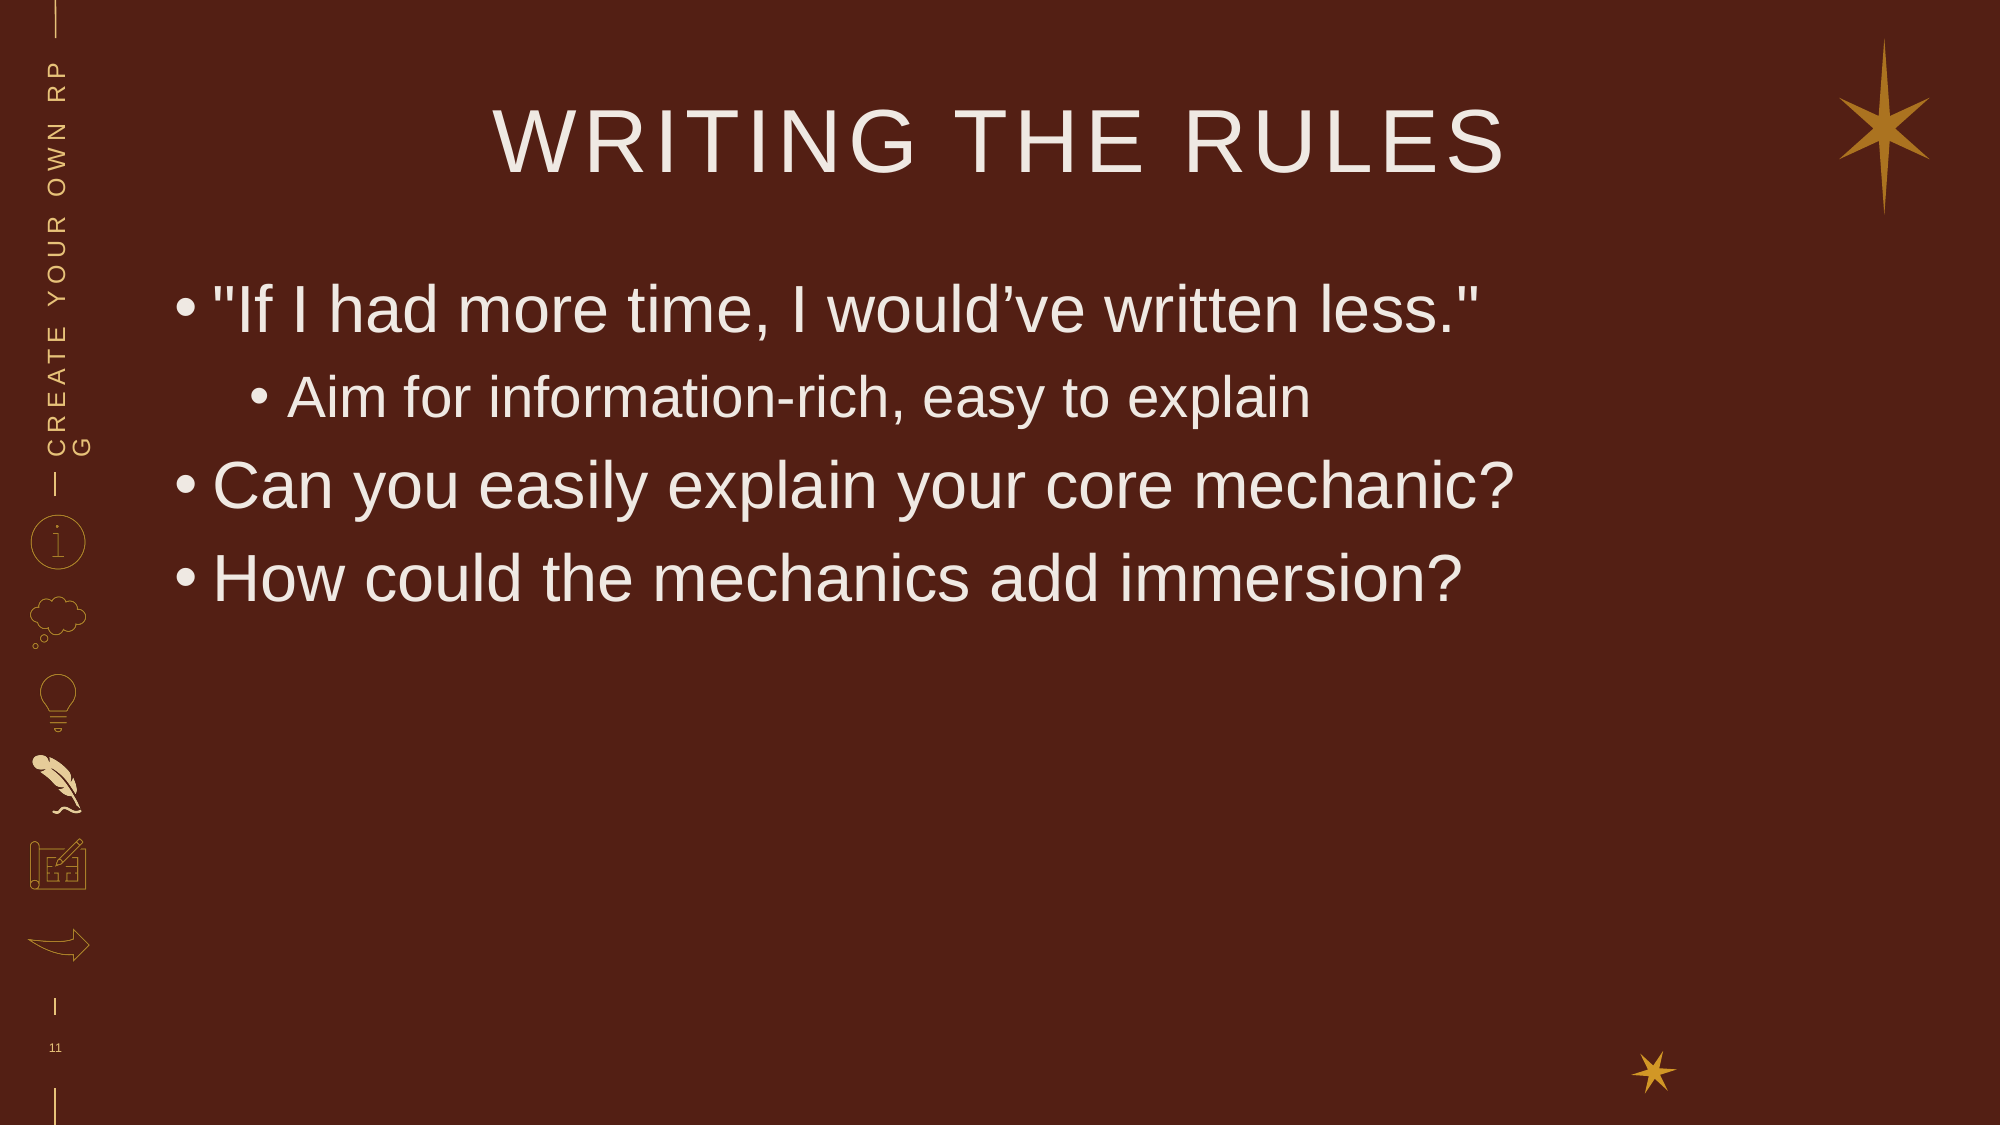

# WRITING THE RULES
CREATE YOUR OWN RPG
"If I had more time, I would’ve written less."
Aim for information-rich, easy to explain
Can you easily explain your core mechanic?
How could the mechanics add immersion?

11